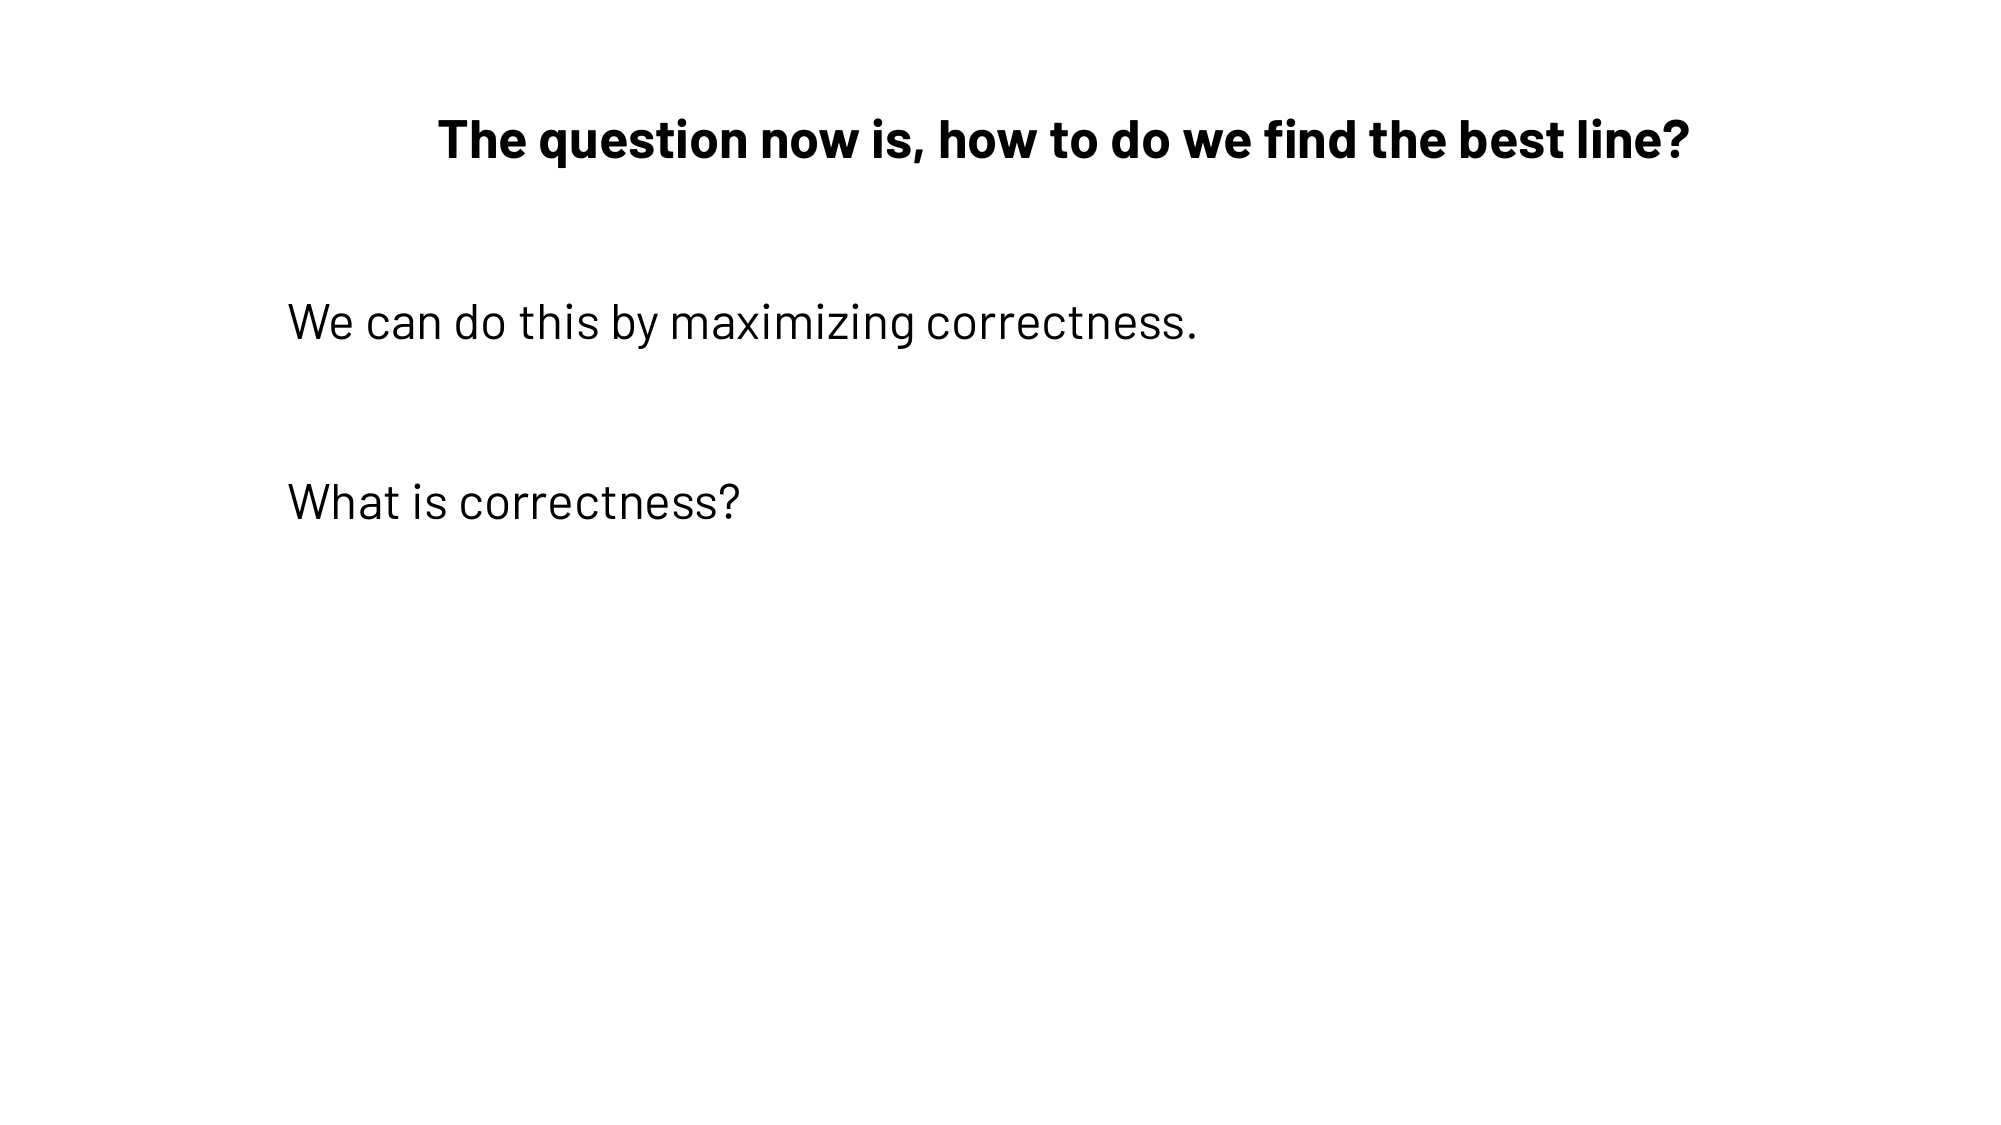

The question now is, how to do we find the best line?

We can do this by maximizing correctness.

What is correctness?